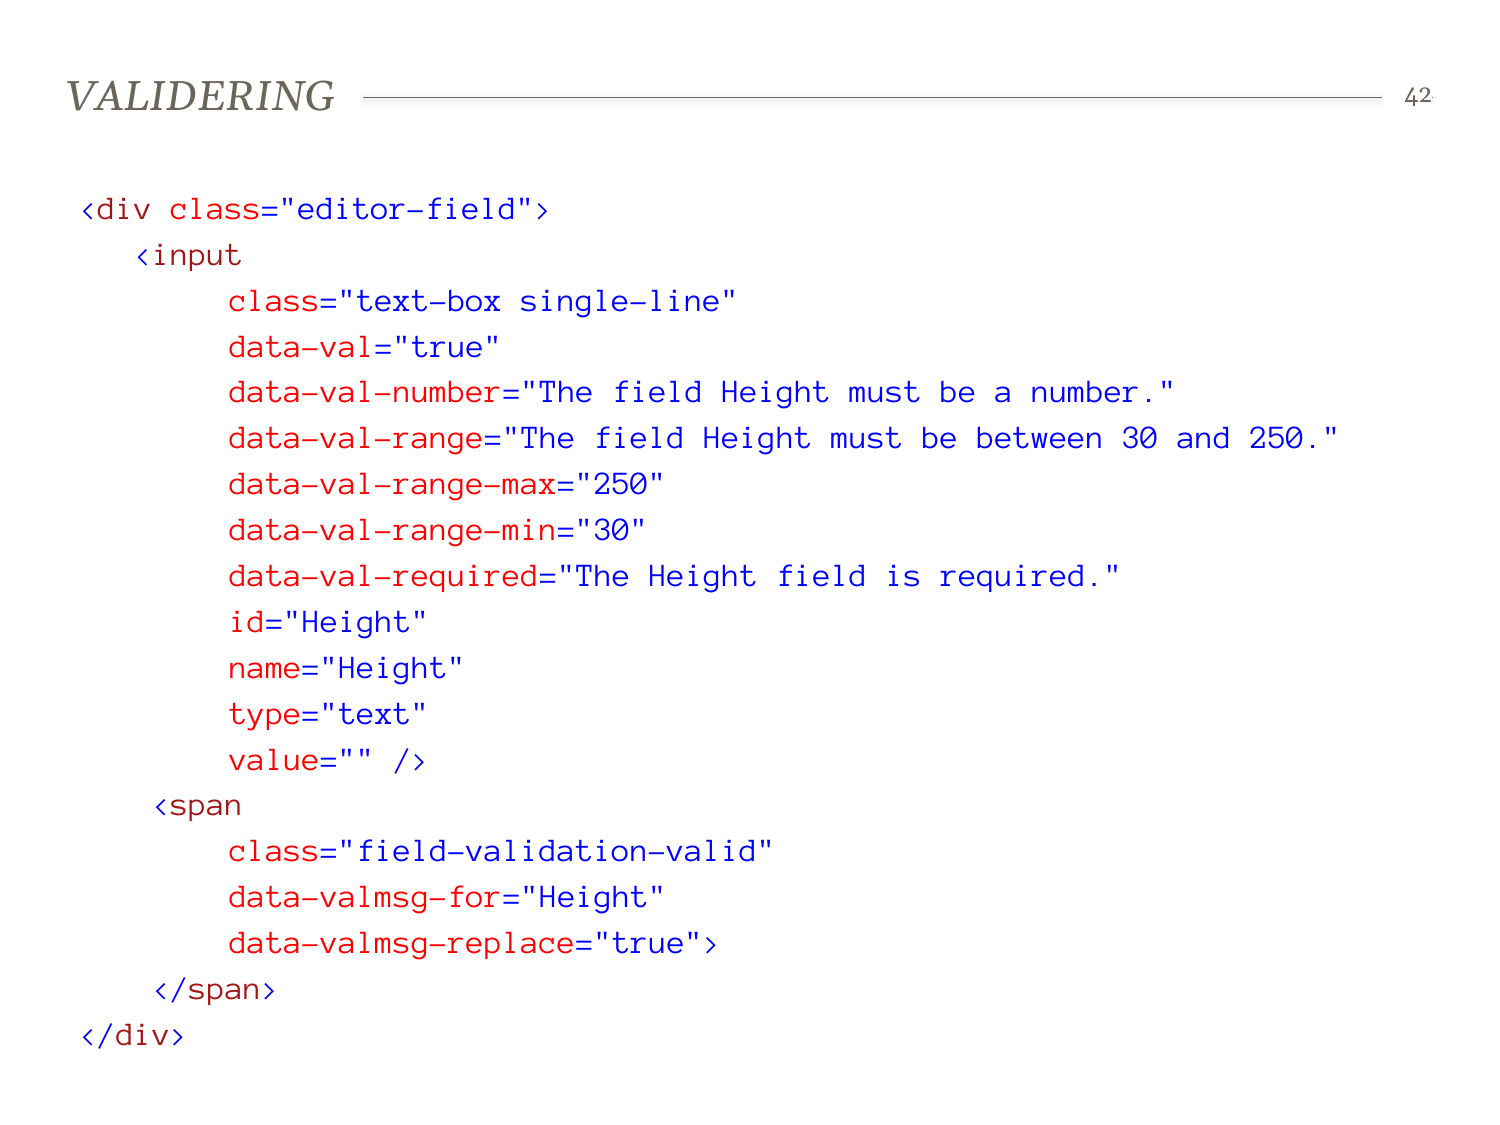

# Validering
42
<div class="editor-field">
   <input
	class="text-box single-line"
	data-val="true"
	data-val-number="The field Height must be a number."
	data-val-range="The field Height must be between 30 and 250." 	data-val-range-max="250"
	data-val-range-min="30"
	data-val-required="The Height field is required."
	id="Height"
	name="Height"
	type="text"
	value="" />
    <span
	class="field-validation-valid"
	data-valmsg-for="Height"
	data-valmsg-replace="true">
    </span>
</div>